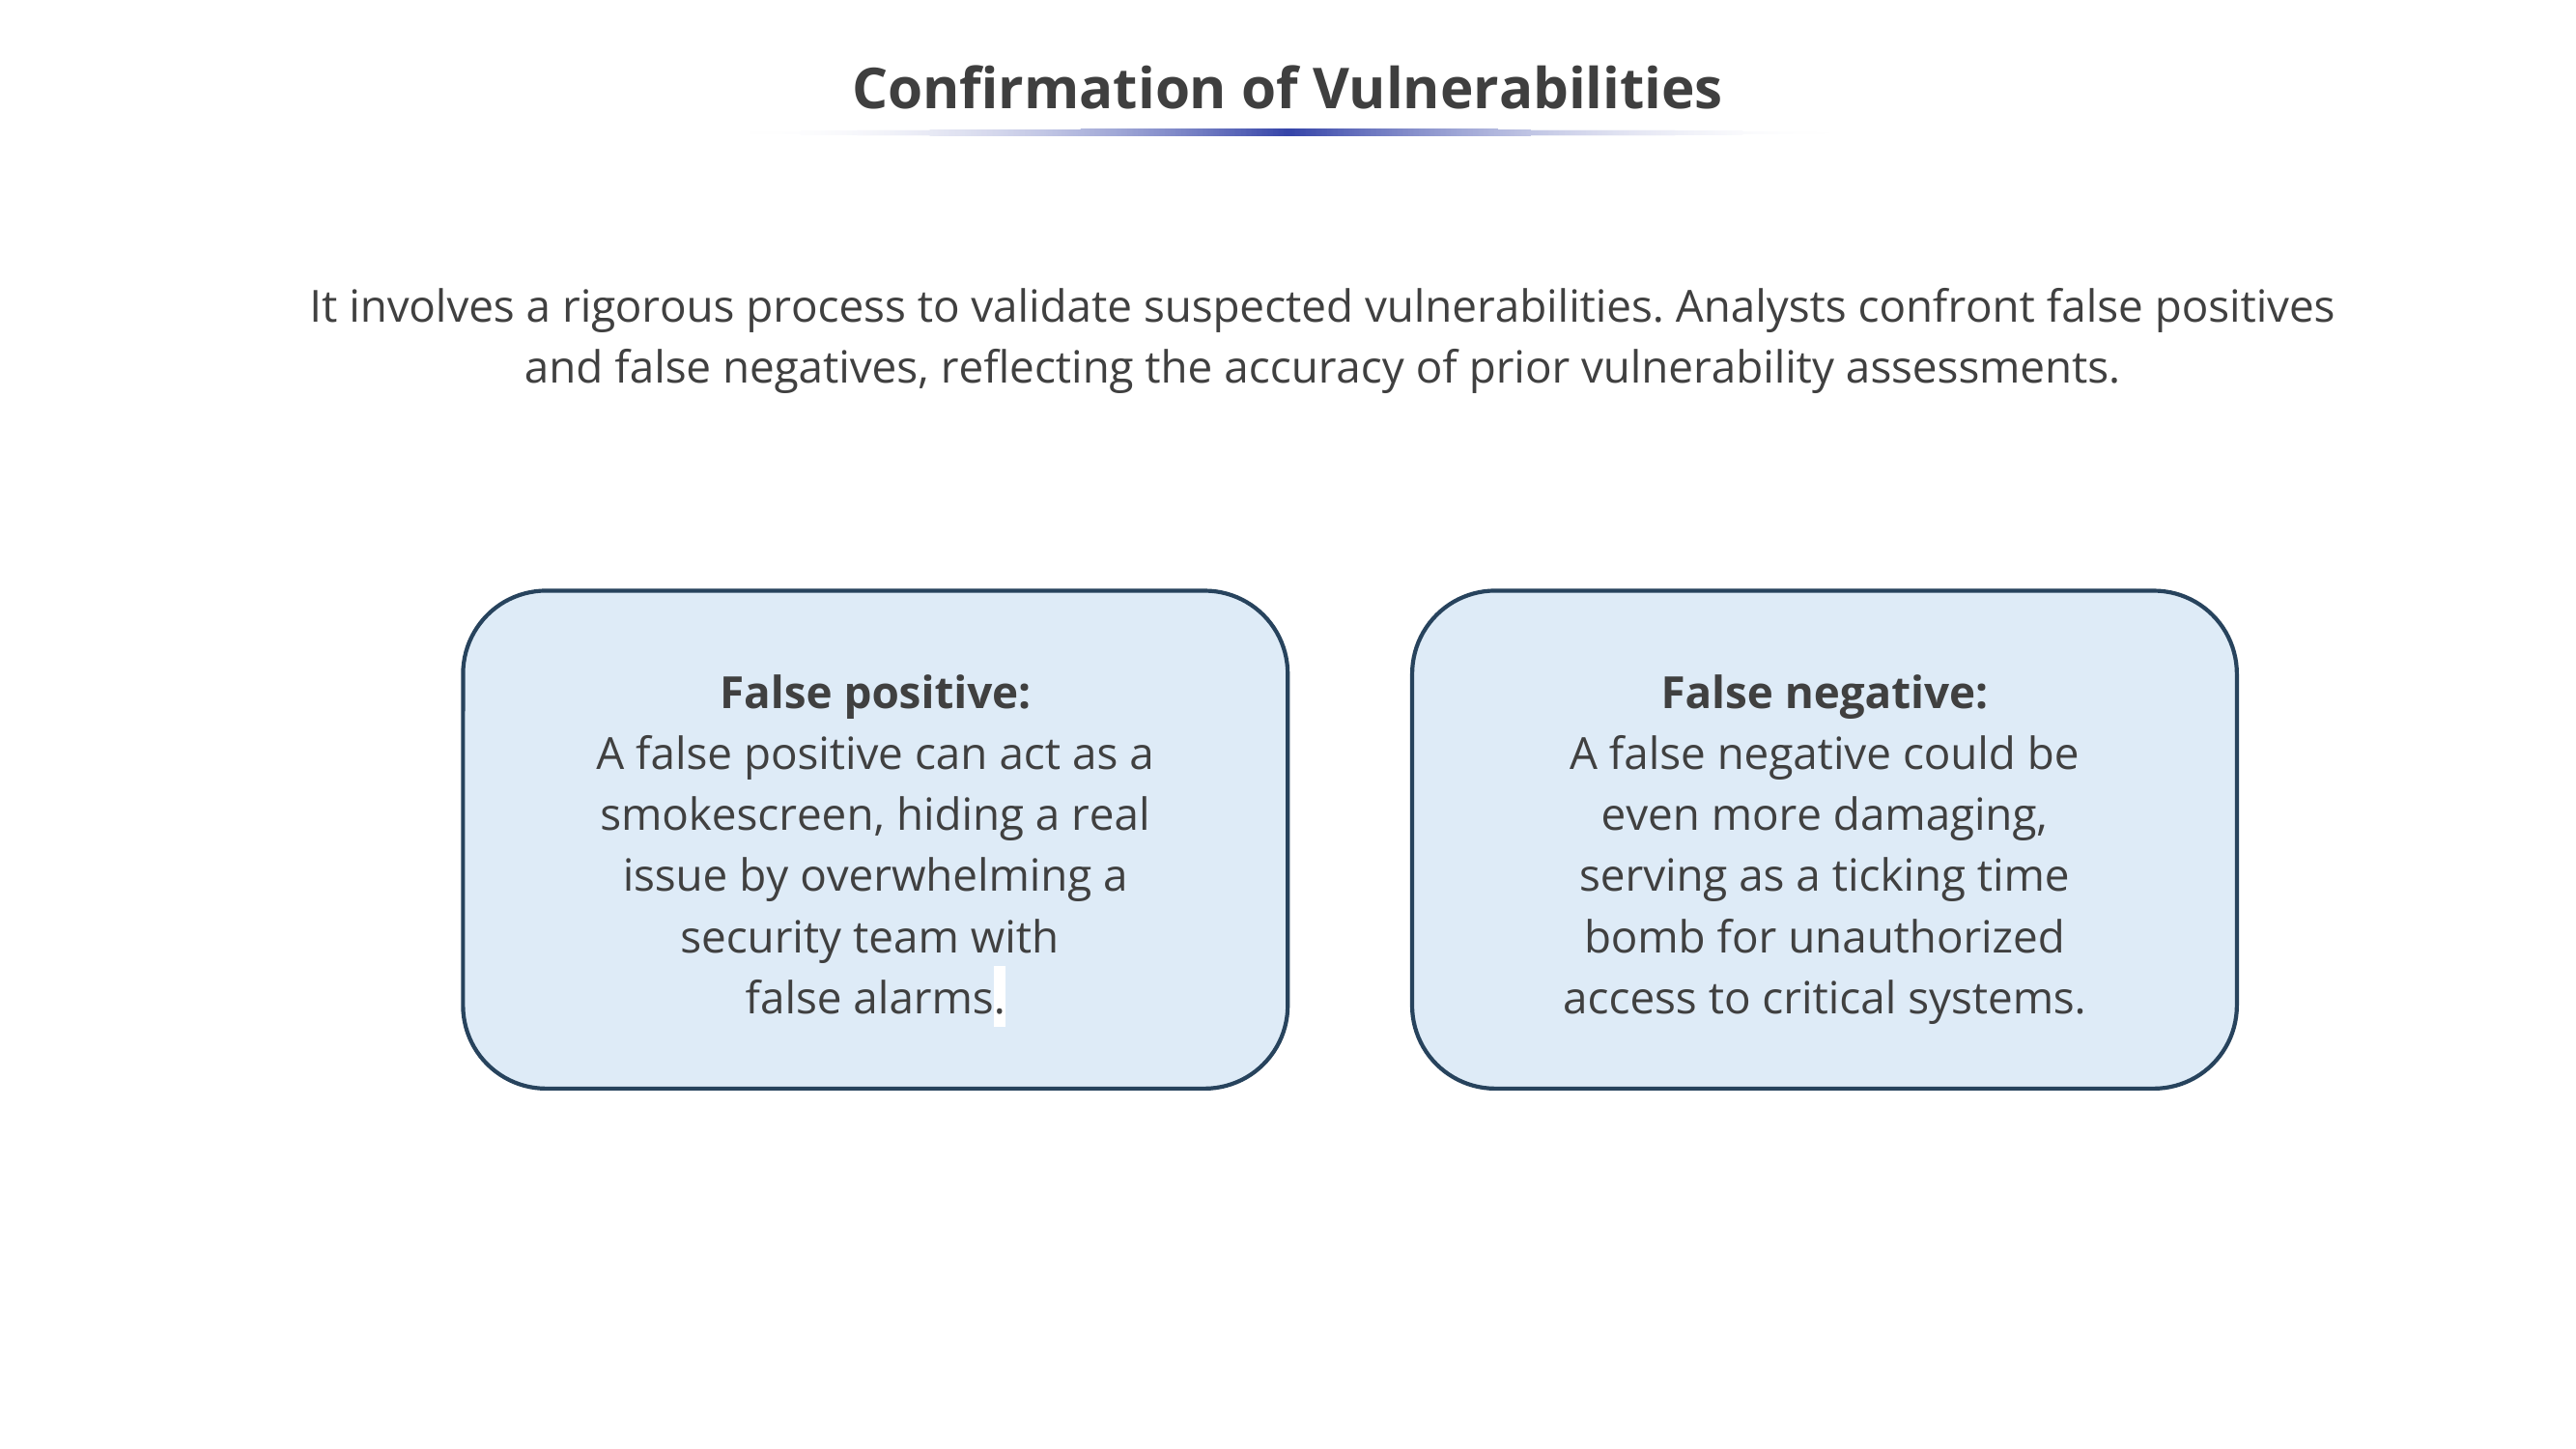

# Confirmation of Vulnerabilities

It involves a rigorous process to validate suspected vulnerabilities. Analysts confront false positives and false negatives, reflecting the accuracy of prior vulnerability assessments.

False positive:
A false positive can act as a smokescreen, hiding a real issue by overwhelming a security team with
false alarms.
False negative:
A false negative could be even more damaging, serving as a ticking time bomb for unauthorized access to critical systems.